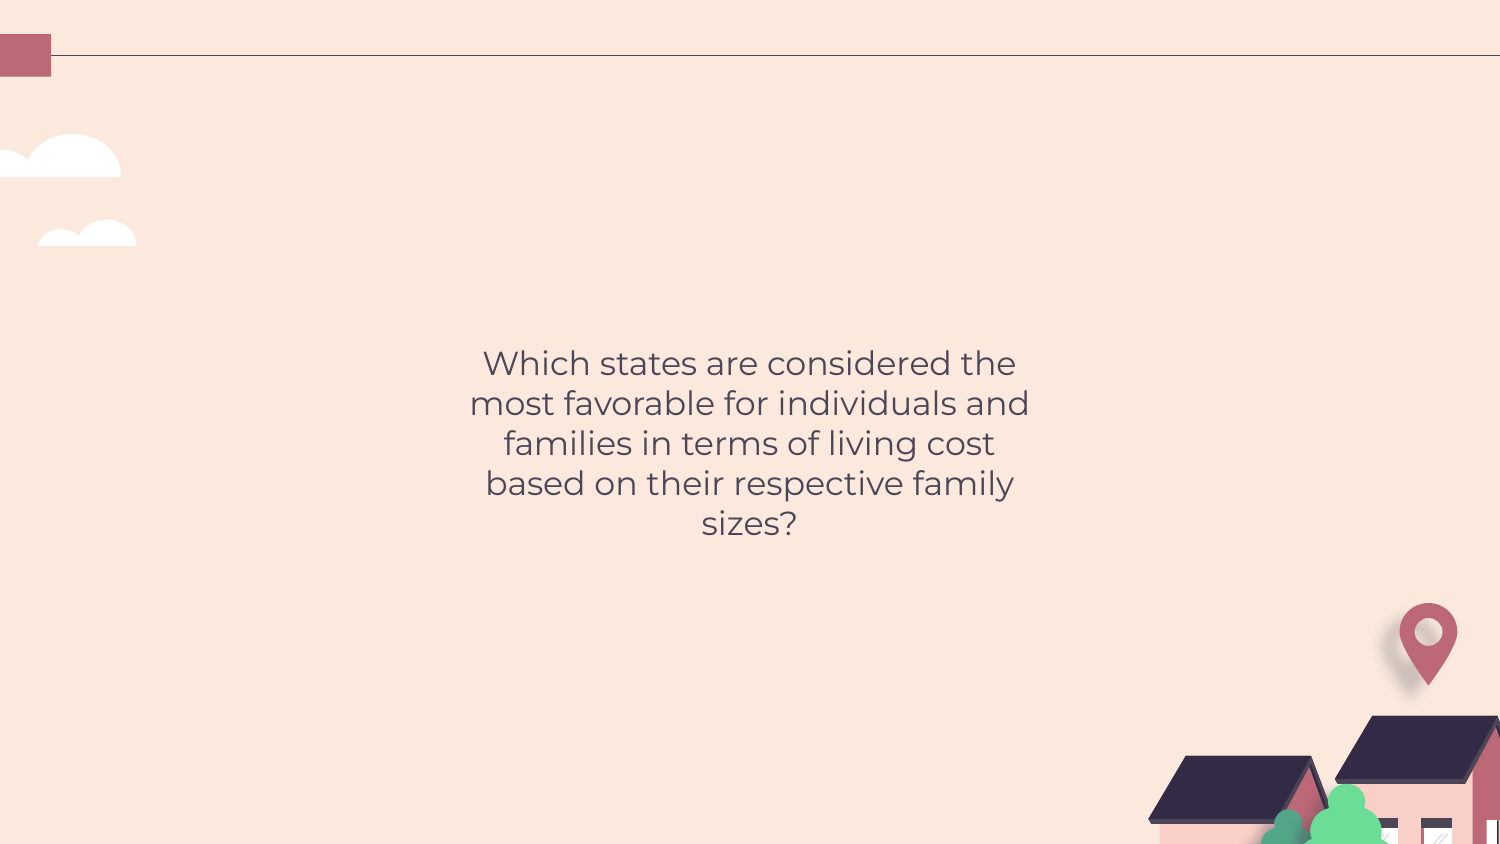

Which states are considered the most favorable for individuals and families in terms of living cost based on their respective family sizes?